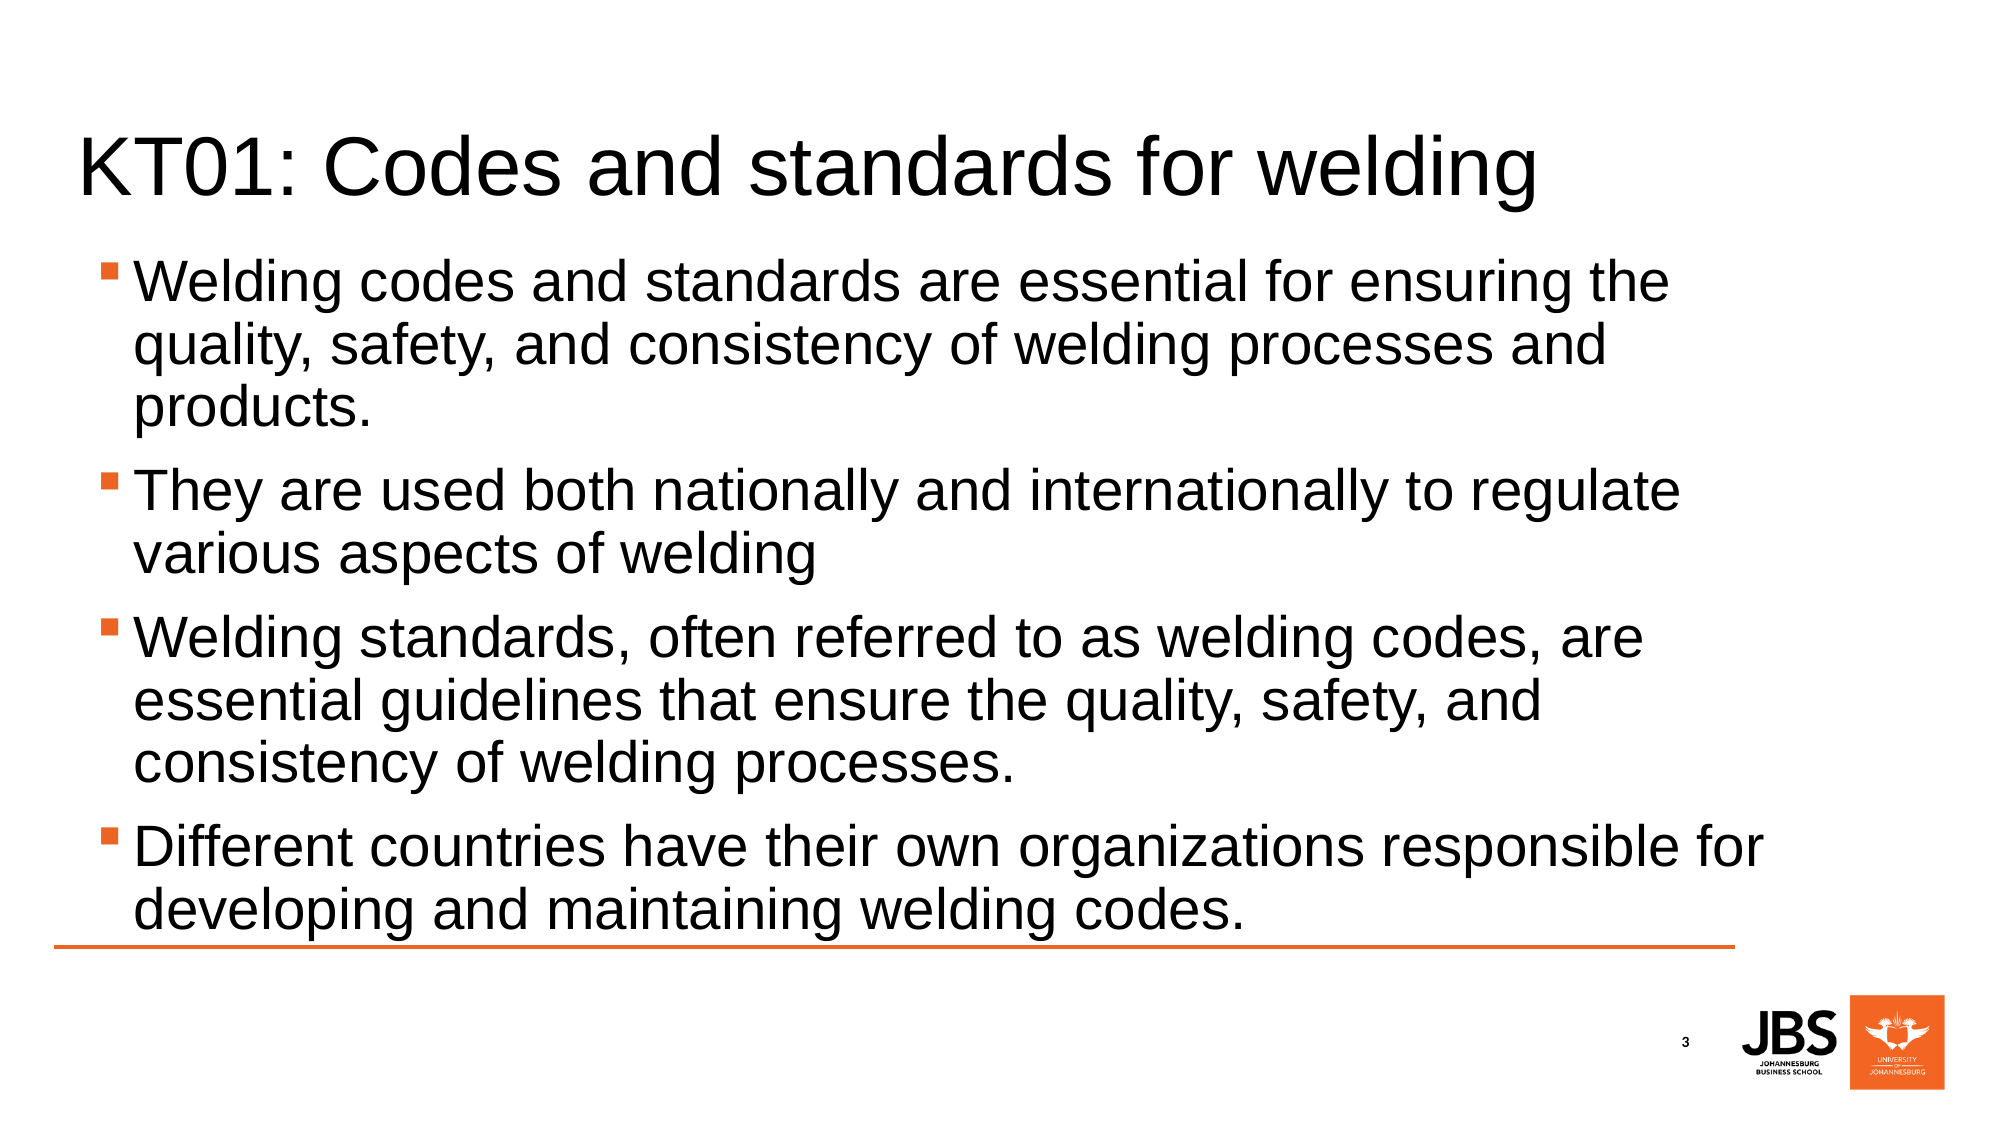

# KT01: Codes and standards for welding
Welding codes and standards are essential for ensuring the quality, safety, and consistency of welding processes and products.
They are used both nationally and internationally to regulate various aspects of welding
Welding standards, often referred to as welding codes, are essential guidelines that ensure the quality, safety, and consistency of welding processes.
Different countries have their own organizations responsible for developing and maintaining welding codes.